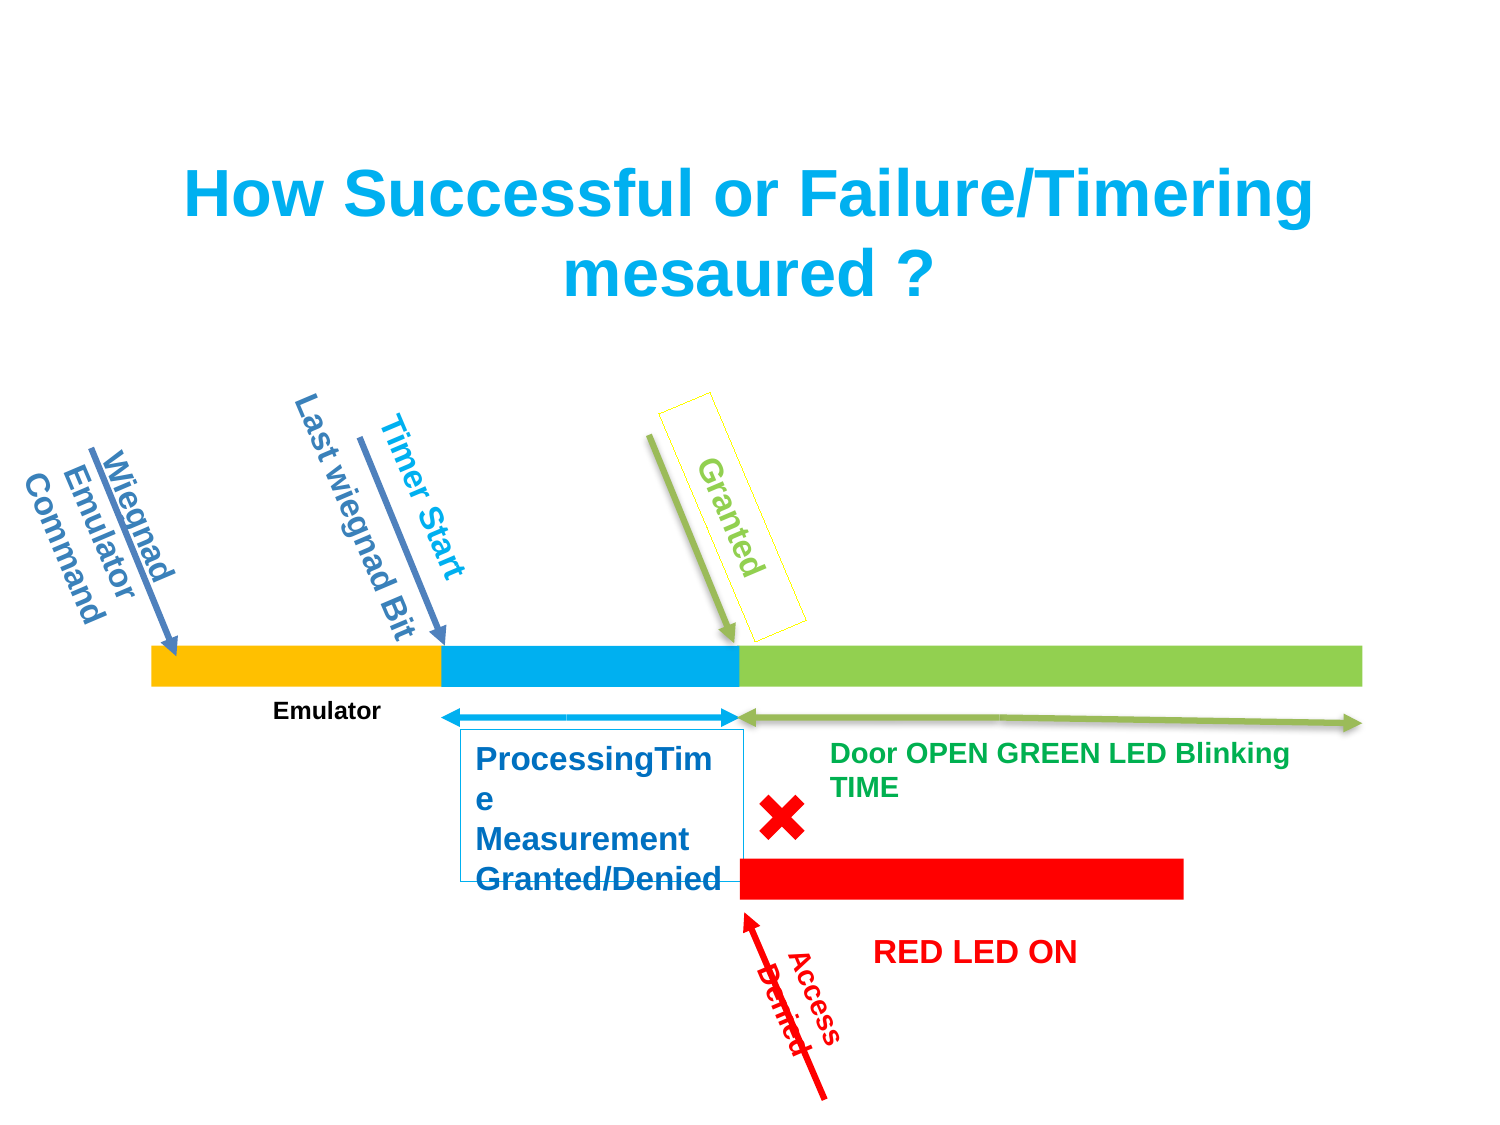

How Successful or Failure/Timering mesaured ?

Timer Start
Last wiegnad Bit
Wiegnad Emulator Command
Granted

Emulator

Door OPEN GREEN LED Blinking TIME
ProcessingTime
Measurement
Granted/Denied

RED LED ON
Access Denied